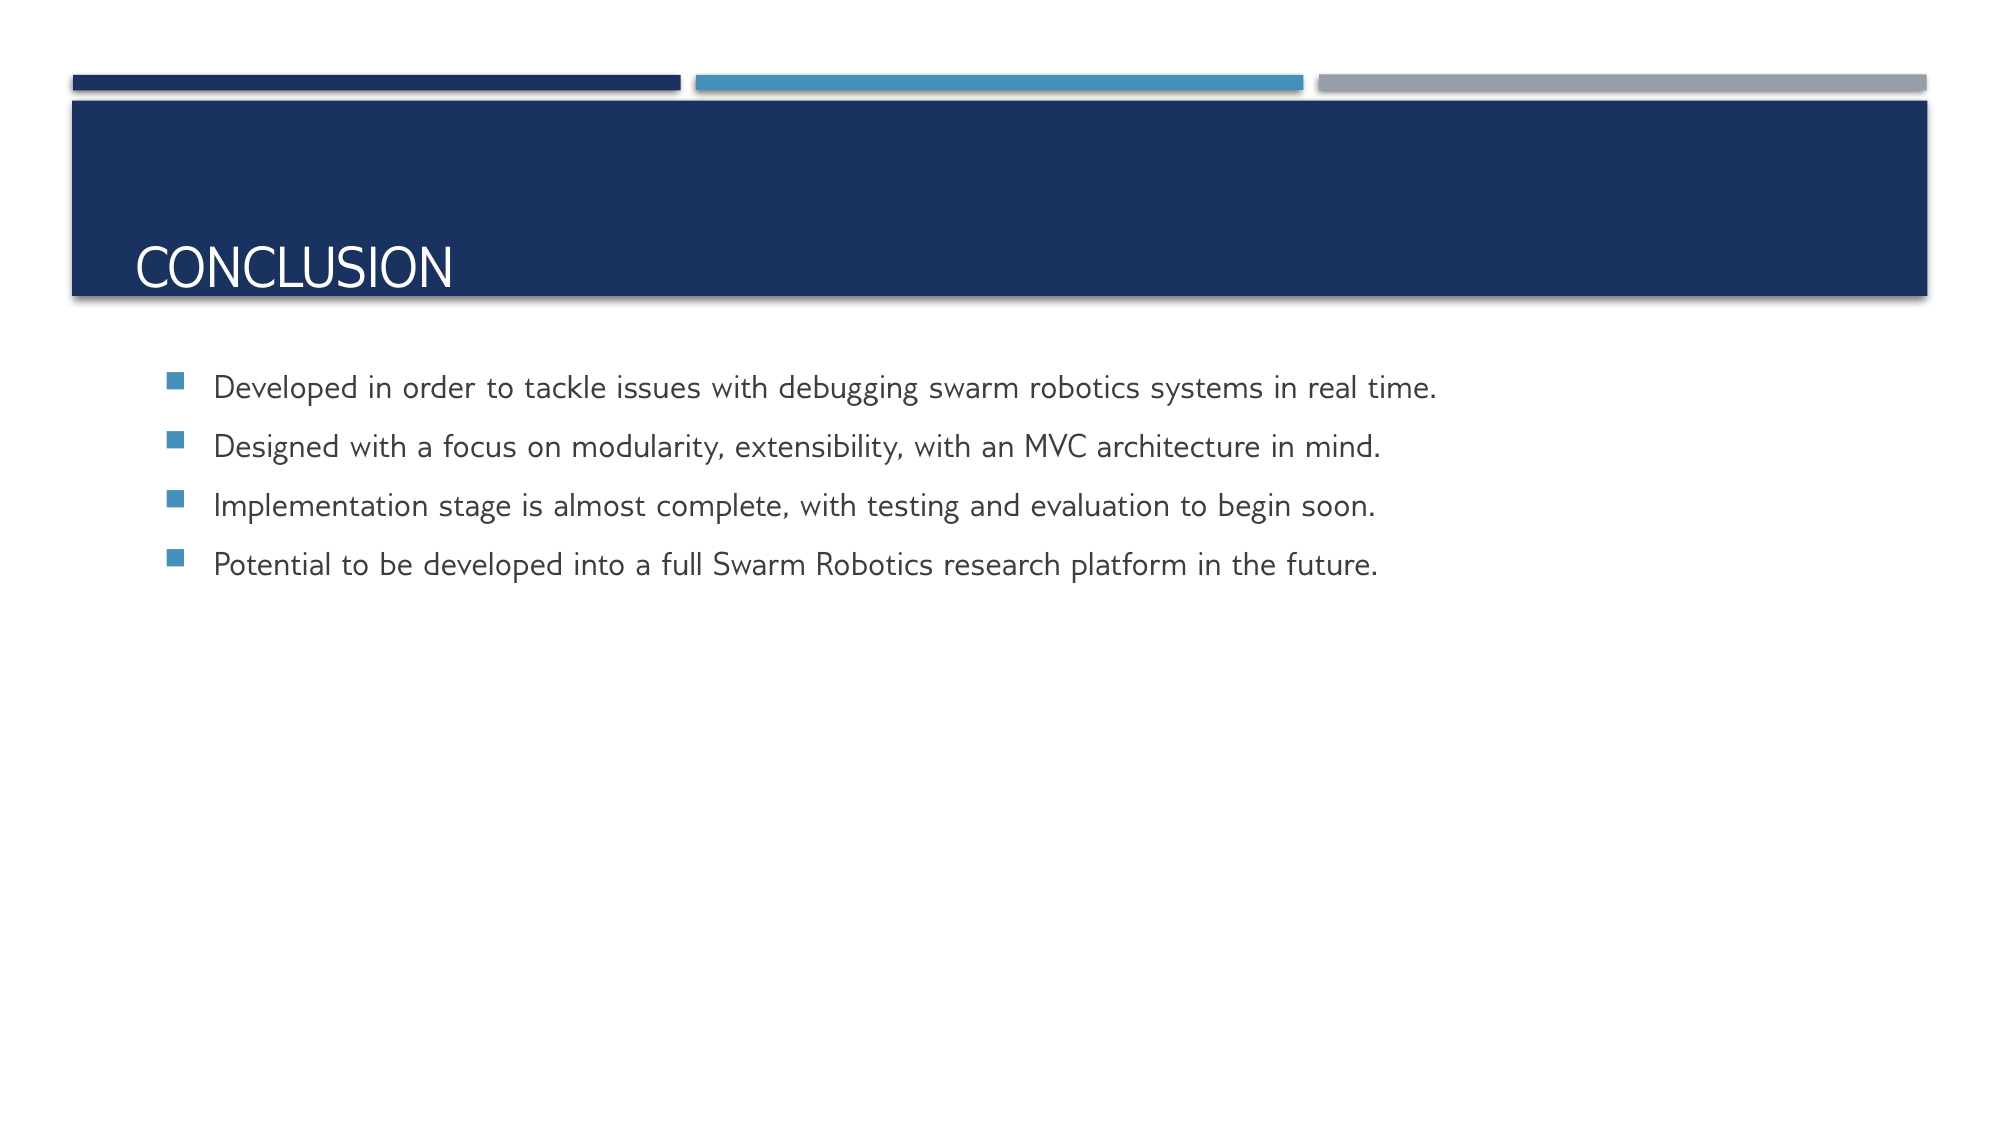

Conclusion
Developed in order to tackle issues with debugging swarm robotics systems in real time.
Designed with a focus on modularity, extensibility, with an MVC architecture in mind.
Implementation stage is almost complete, with testing and evaluation to begin soon.
Potential to be developed into a full Swarm Robotics research platform in the future.